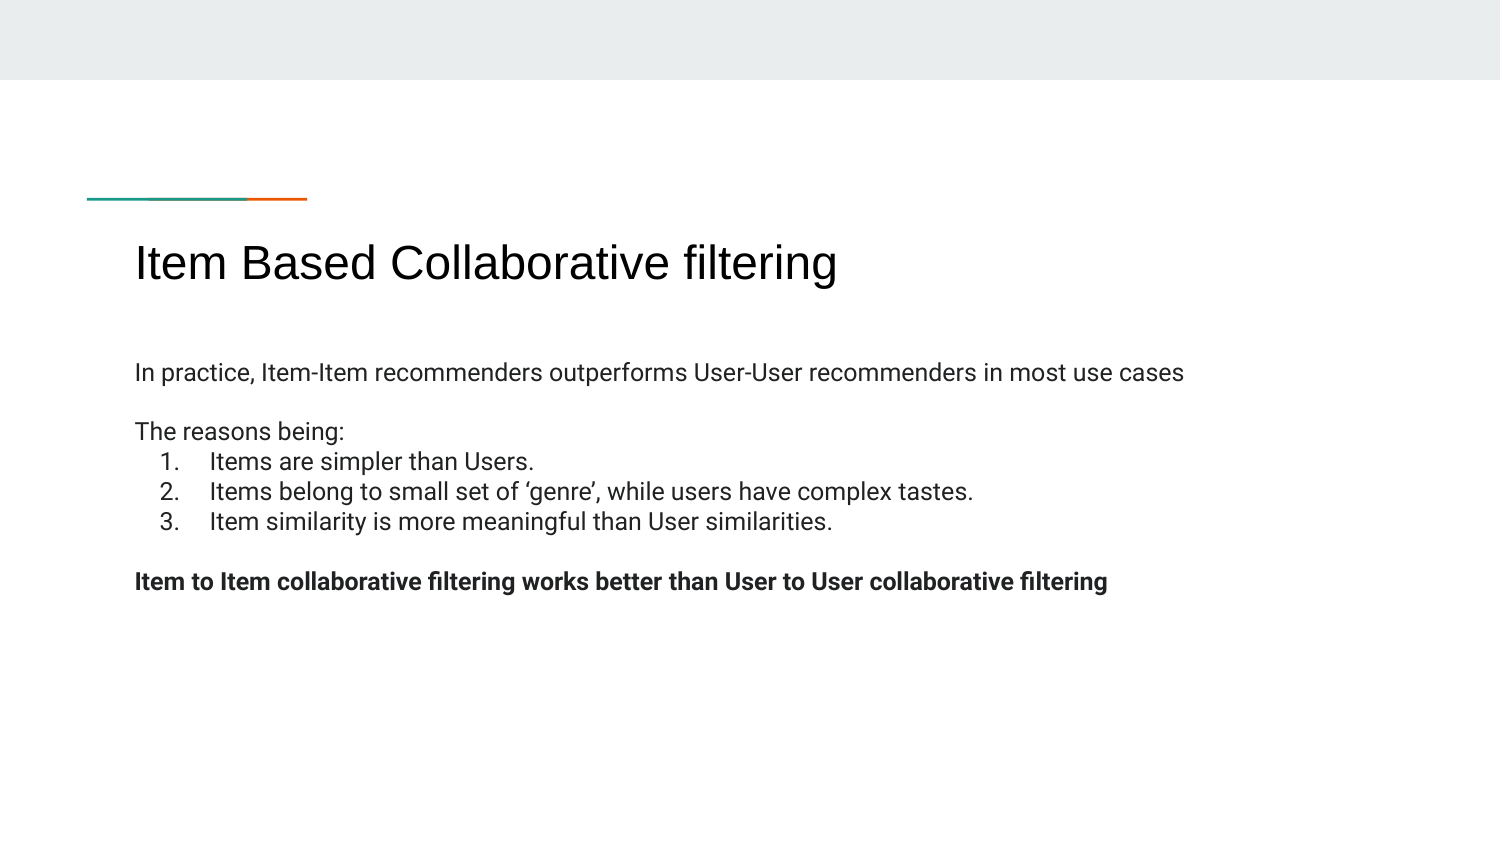

# Item Based Collaborative filtering
In practice, Item-Item recommenders outperforms User-User recommenders in most use cases

The reasons being:
Items are simpler than Users.
Items belong to small set of ‘genre’, while users have complex tastes.
Item similarity is more meaningful than User similarities.

Item to Item collaborative filtering works better than User to User collaborative filtering